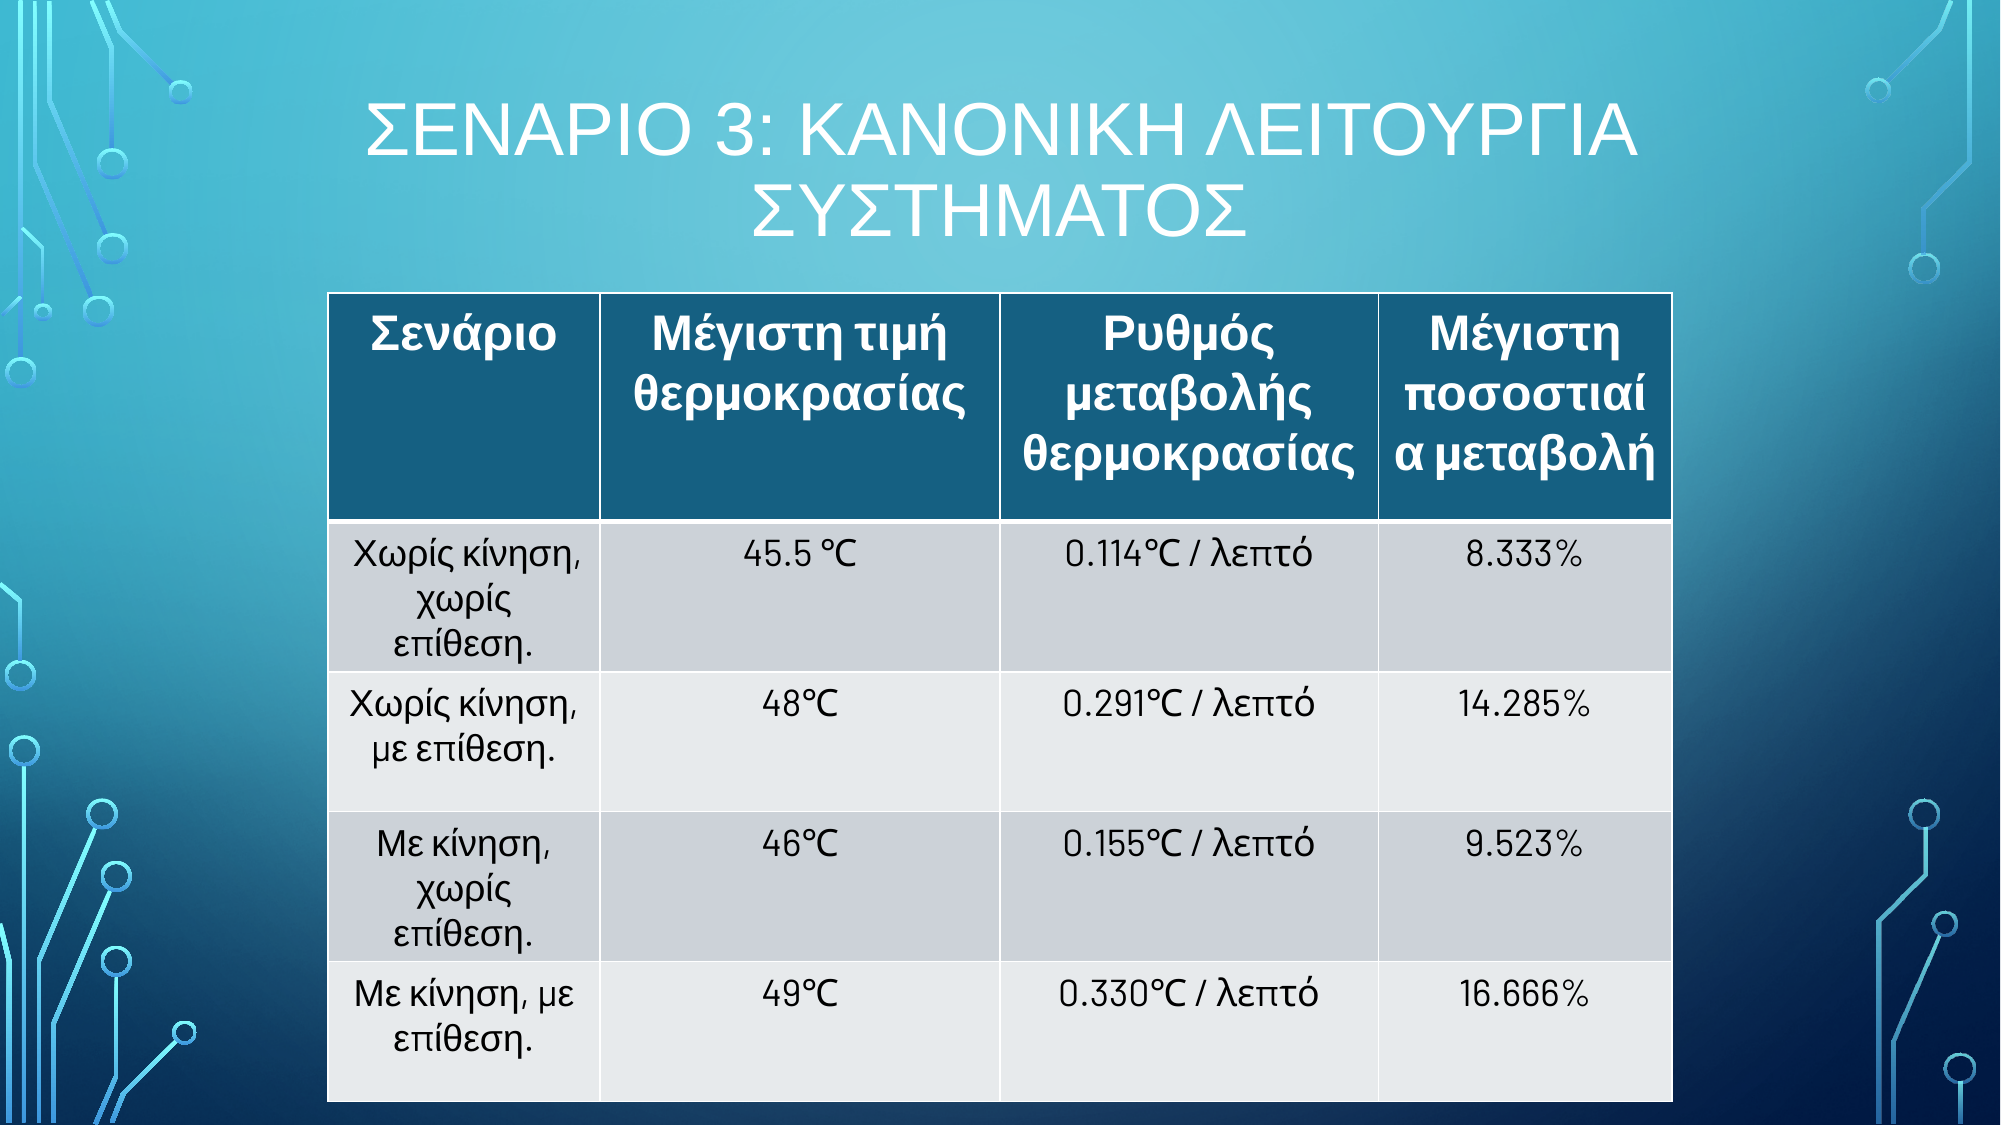

# ΣΕΝΑΡΙΟ 3: ΚΑΝΟΝΙΚΗ ΛΕΙΤΟΥΡΓΙΑ ΣΥΣΤΗΜΑΤΟΣ
| Σενάριο | Μέγιστη τιμή θερμοκρασίας | Ρυθμός μεταβολής θερμοκρασίας | Μέγιστη ποσοστιαία μεταβολή |
| --- | --- | --- | --- |
| Χωρίς κίνηση, χωρίς επίθεση. | 45.5 ℃ | 0.114℃ / λεπτό | 8.333% |
| Χωρίς κίνηση, με επίθεση. | 48℃ | 0.291℃ / λεπτό | 14.285% |
| Με κίνηση, χωρίς επίθεση. | 46℃ | 0.155℃ / λεπτό | 9.523% |
| Με κίνηση, με επίθεση. | 49℃ | 0.330℃ / λεπτό | 16.666% |